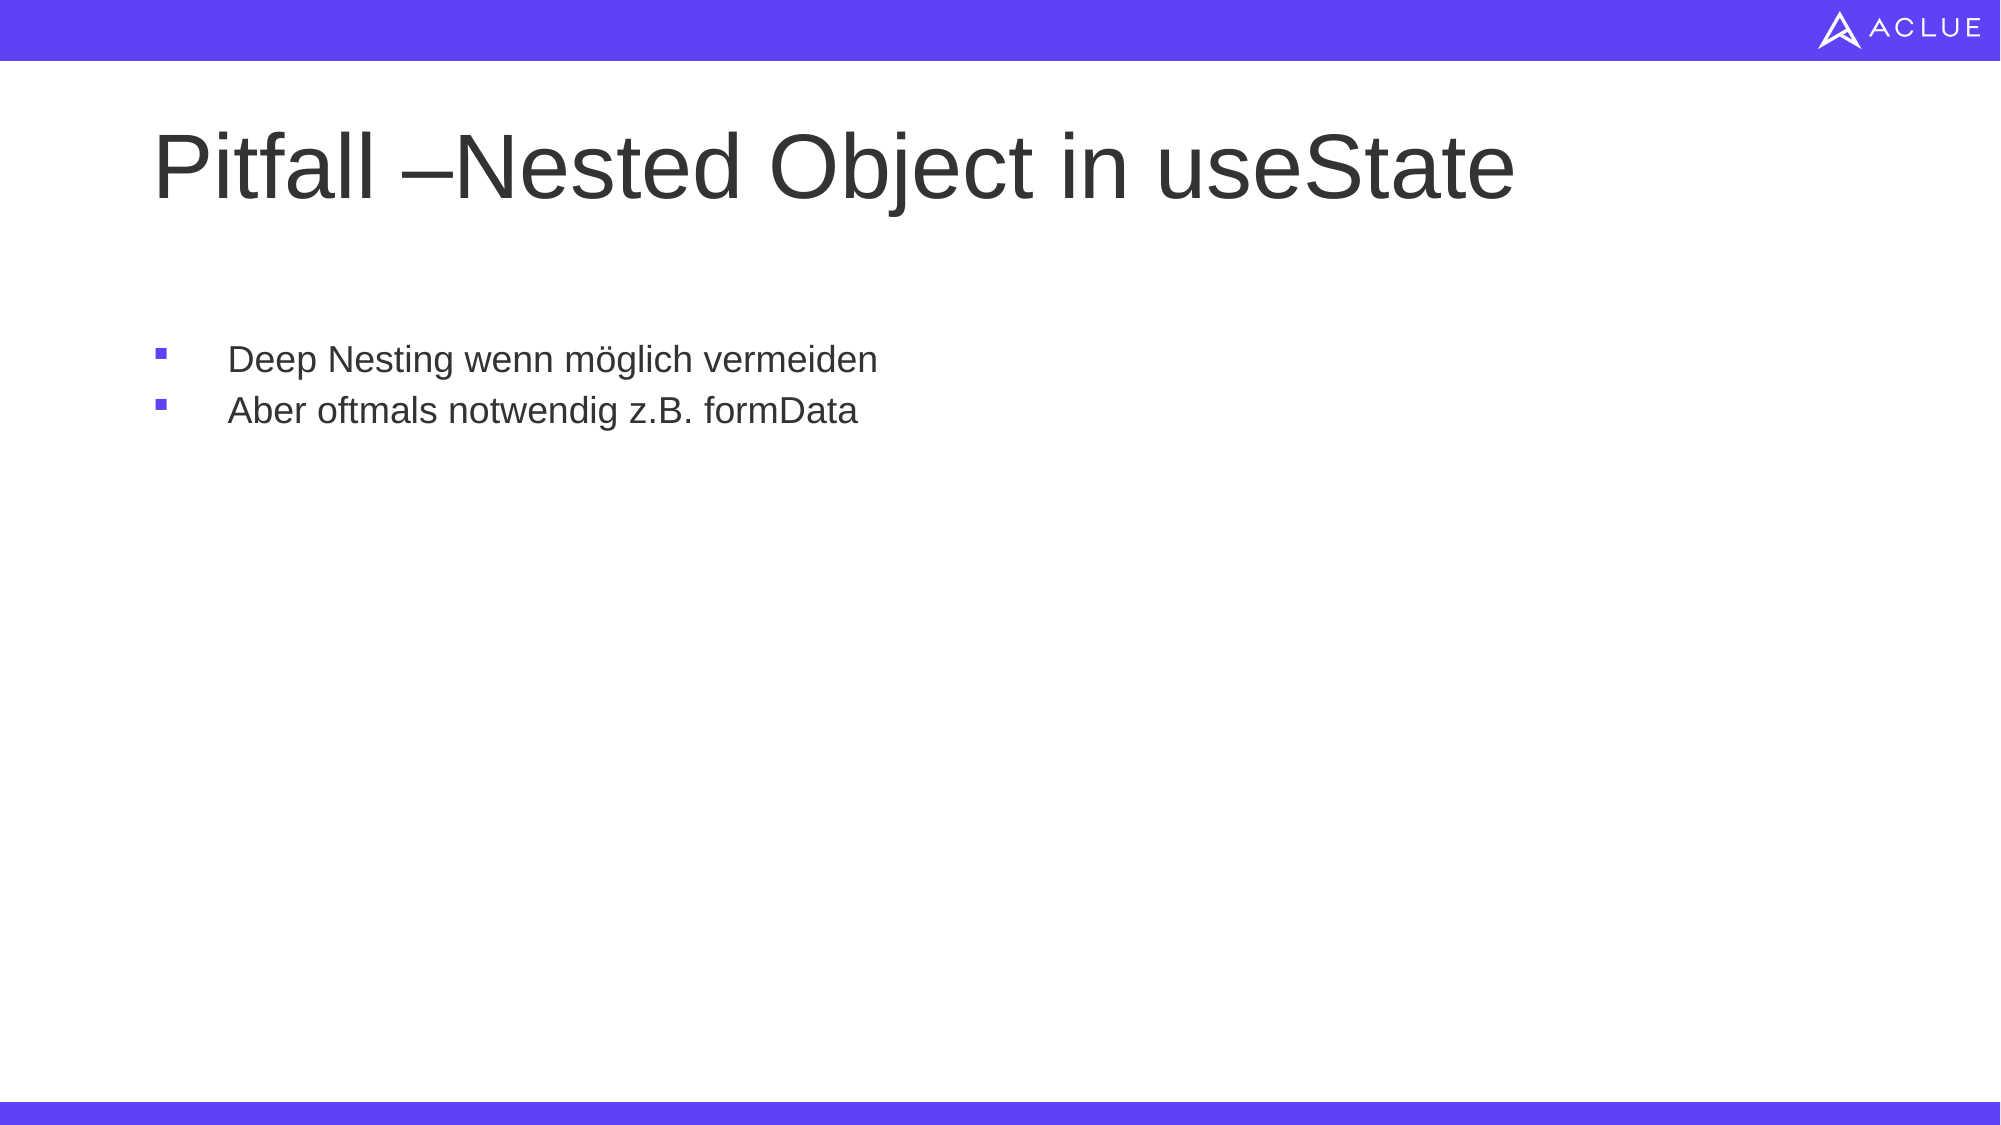

# Pitfall –Nested Object in useState
Deep Nesting wenn möglich vermeiden
Aber oftmals notwendig z.B. formData